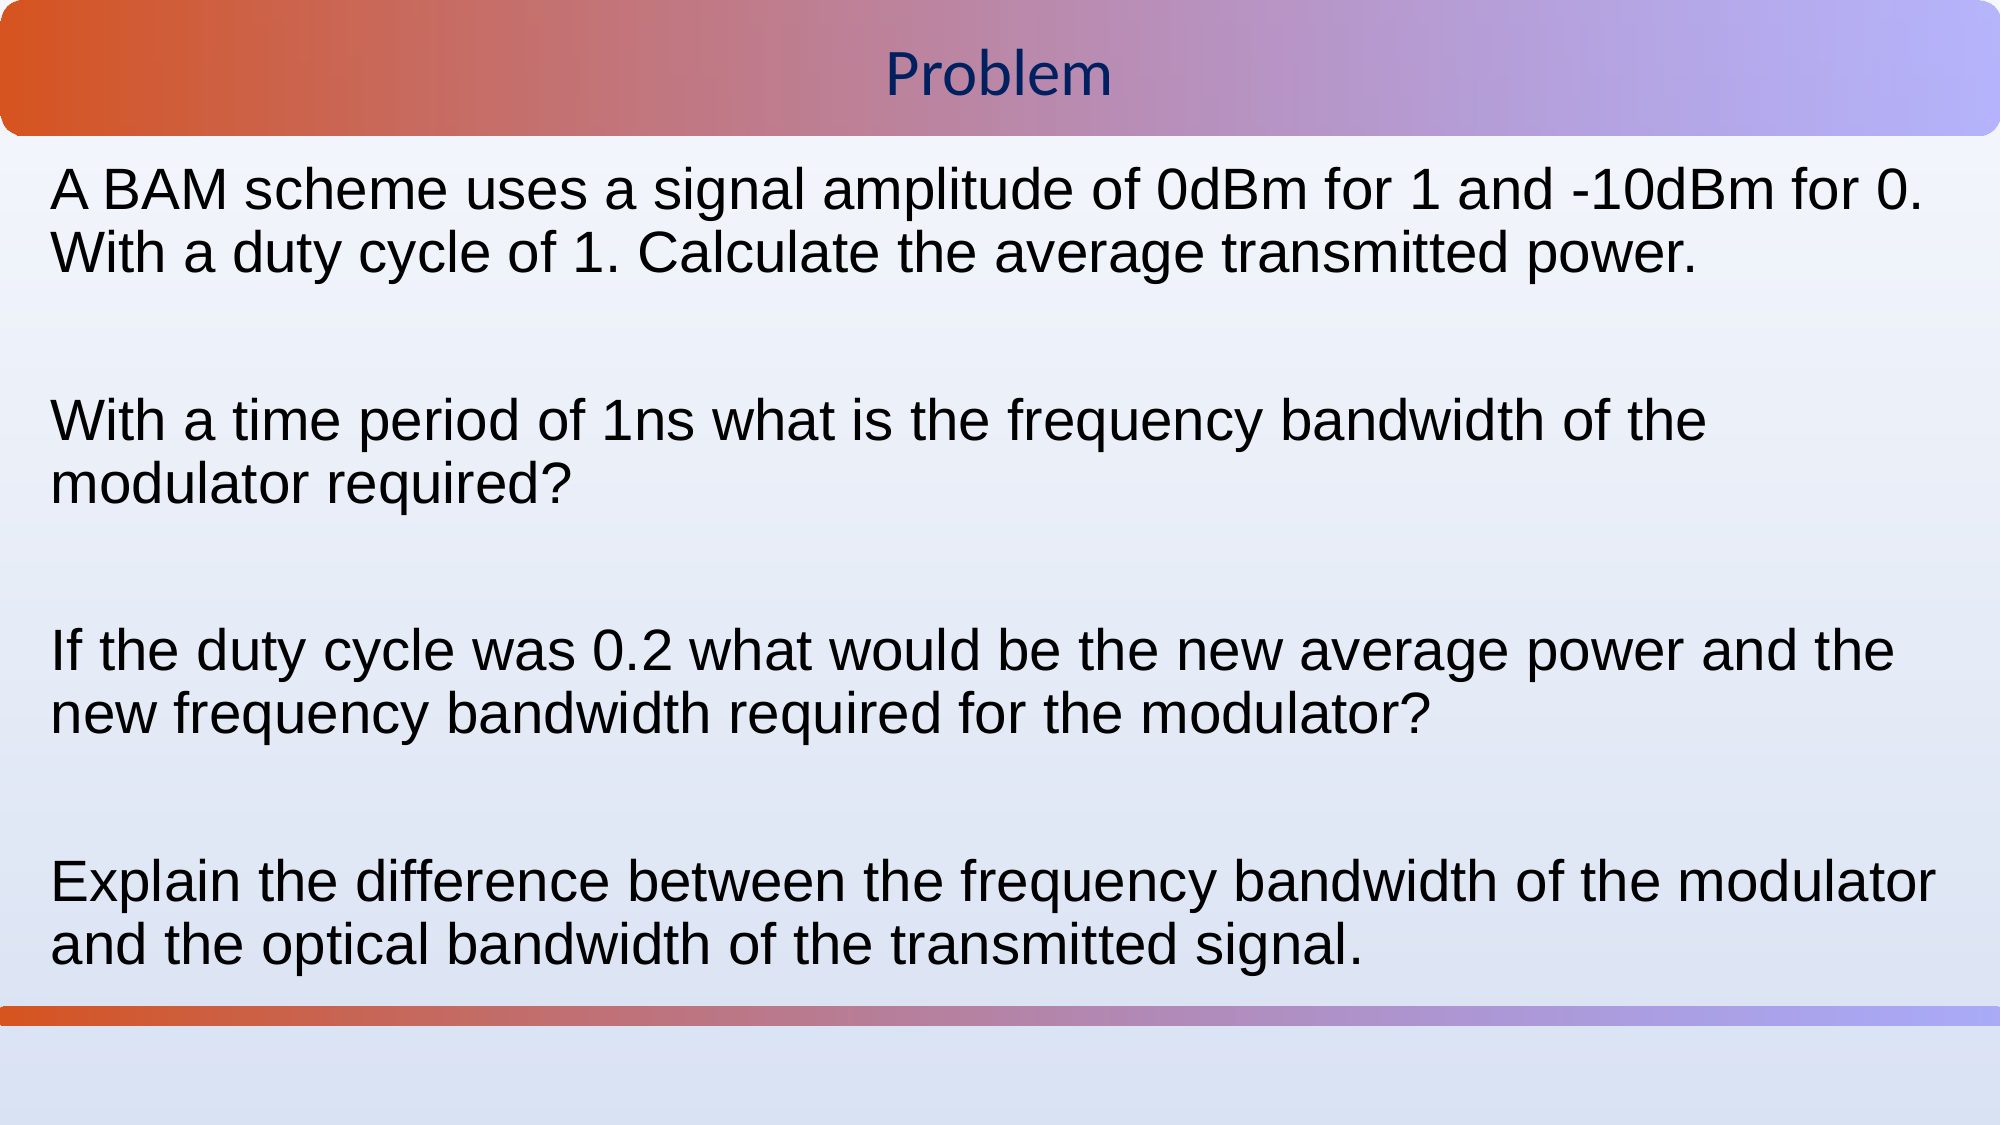

Problem
A BAM scheme uses a signal amplitude of 0dBm for 1 and -10dBm for 0. With a duty cycle of 1. Calculate the average transmitted power.

With a time period of 1ns what is the frequency bandwidth of the modulator required?

If the duty cycle was 0.2 what would be the new average power and the new frequency bandwidth required for the modulator?

Explain the difference between the frequency bandwidth of the modulator and the optical bandwidth of the transmitted signal.